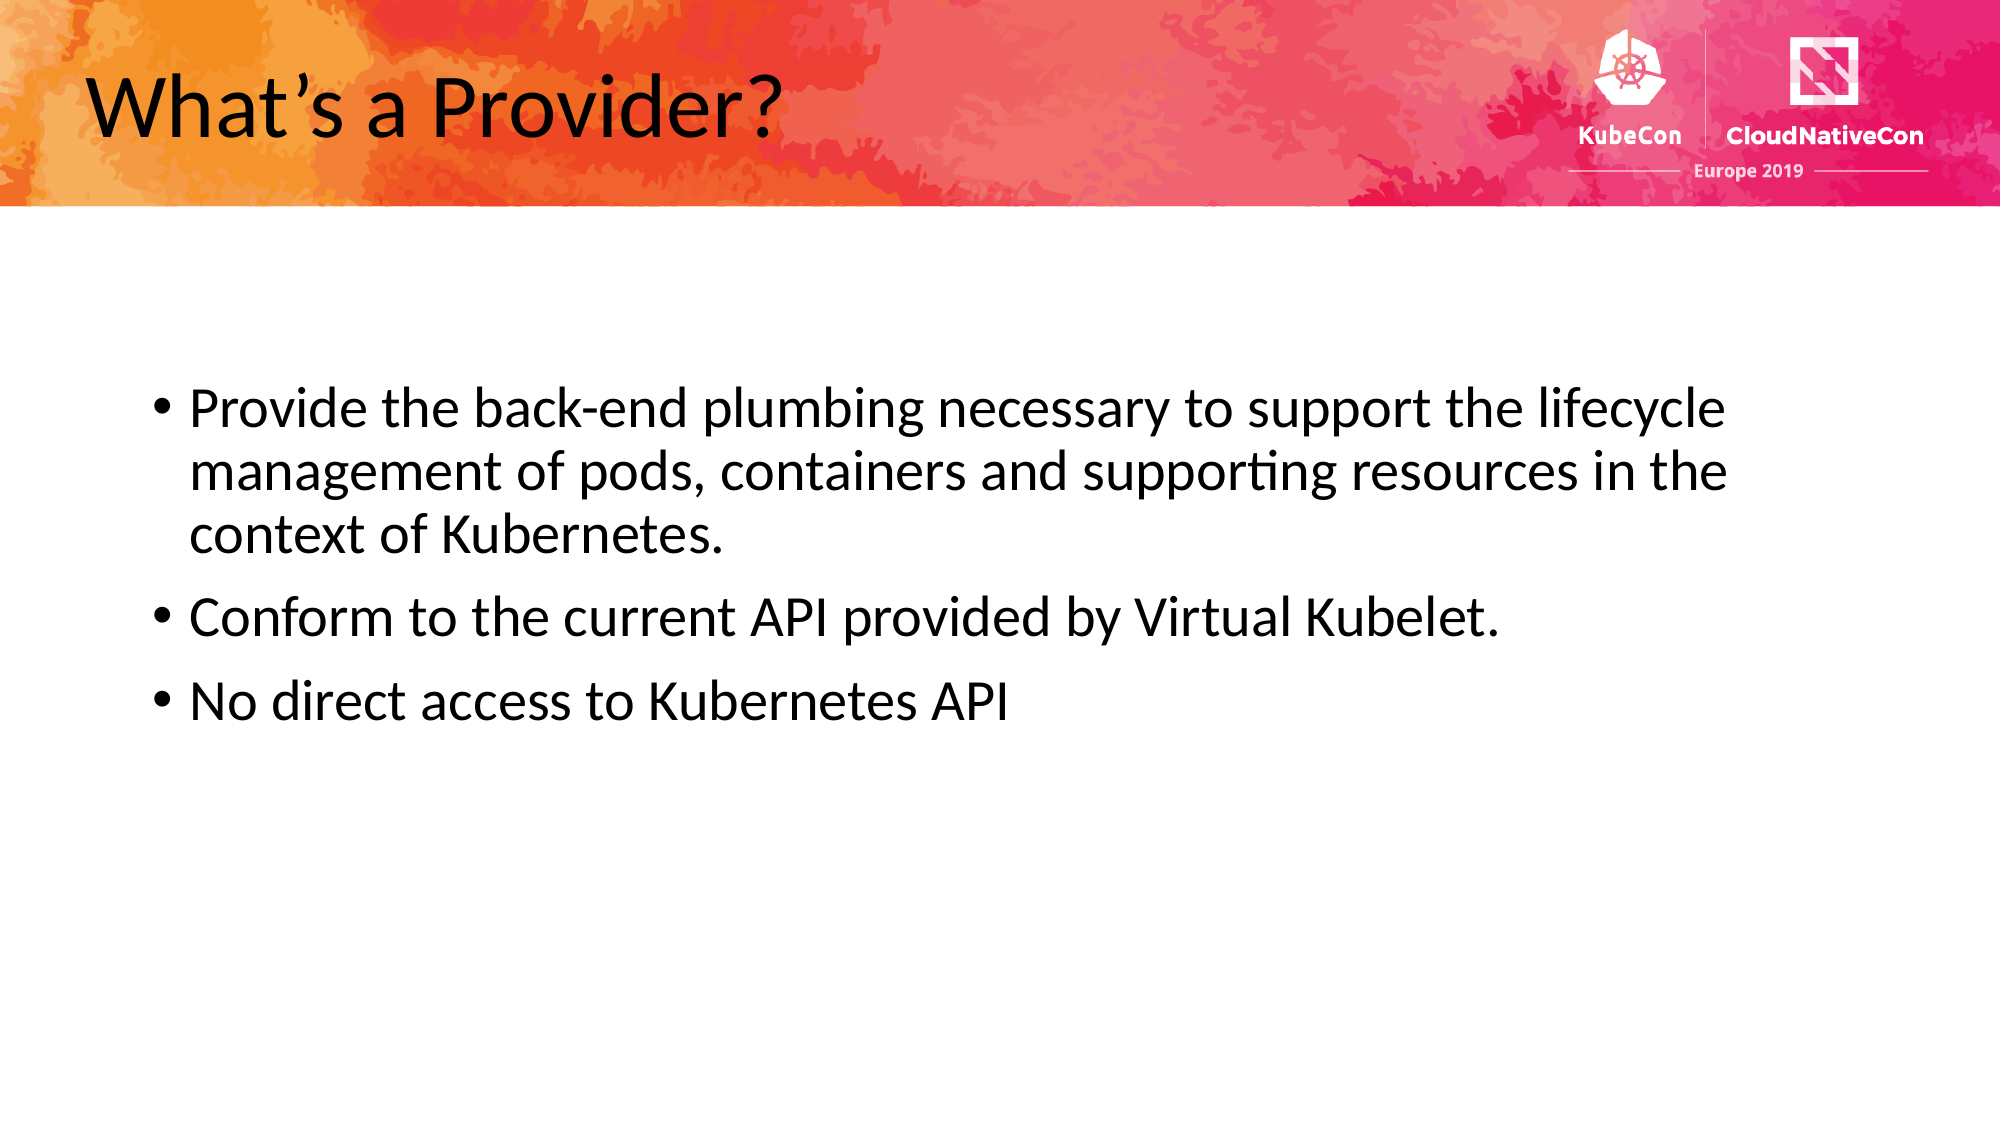

# What’s a Provider?
Provide the back-end plumbing necessary to support the lifecycle management of pods, containers and supporting resources in the context of Kubernetes.
Conform to the current API provided by Virtual Kubelet.
No direct access to Kubernetes API